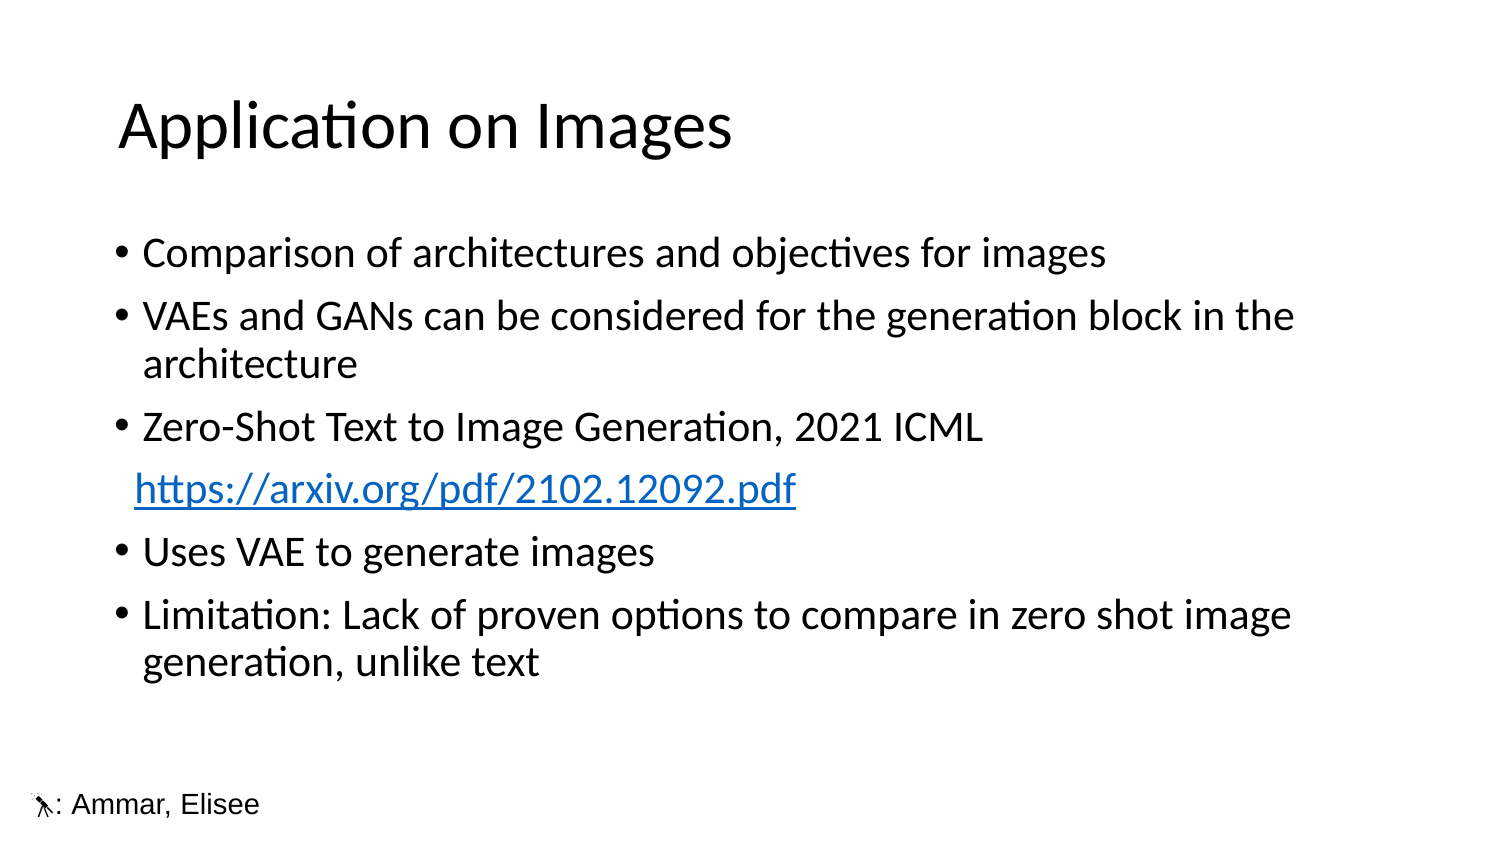

# Application on Images
Comparison of architectures and objectives for images
VAEs and GANs can be considered for the generation block in the architecture
Zero-Shot Text to Image Generation, 2021 ICML
  https://arxiv.org/pdf/2102.12092.pdf
Uses VAE to generate images
Limitation: Lack of proven options to compare in zero shot image generation, unlike text

🔭: Ammar, Elisee